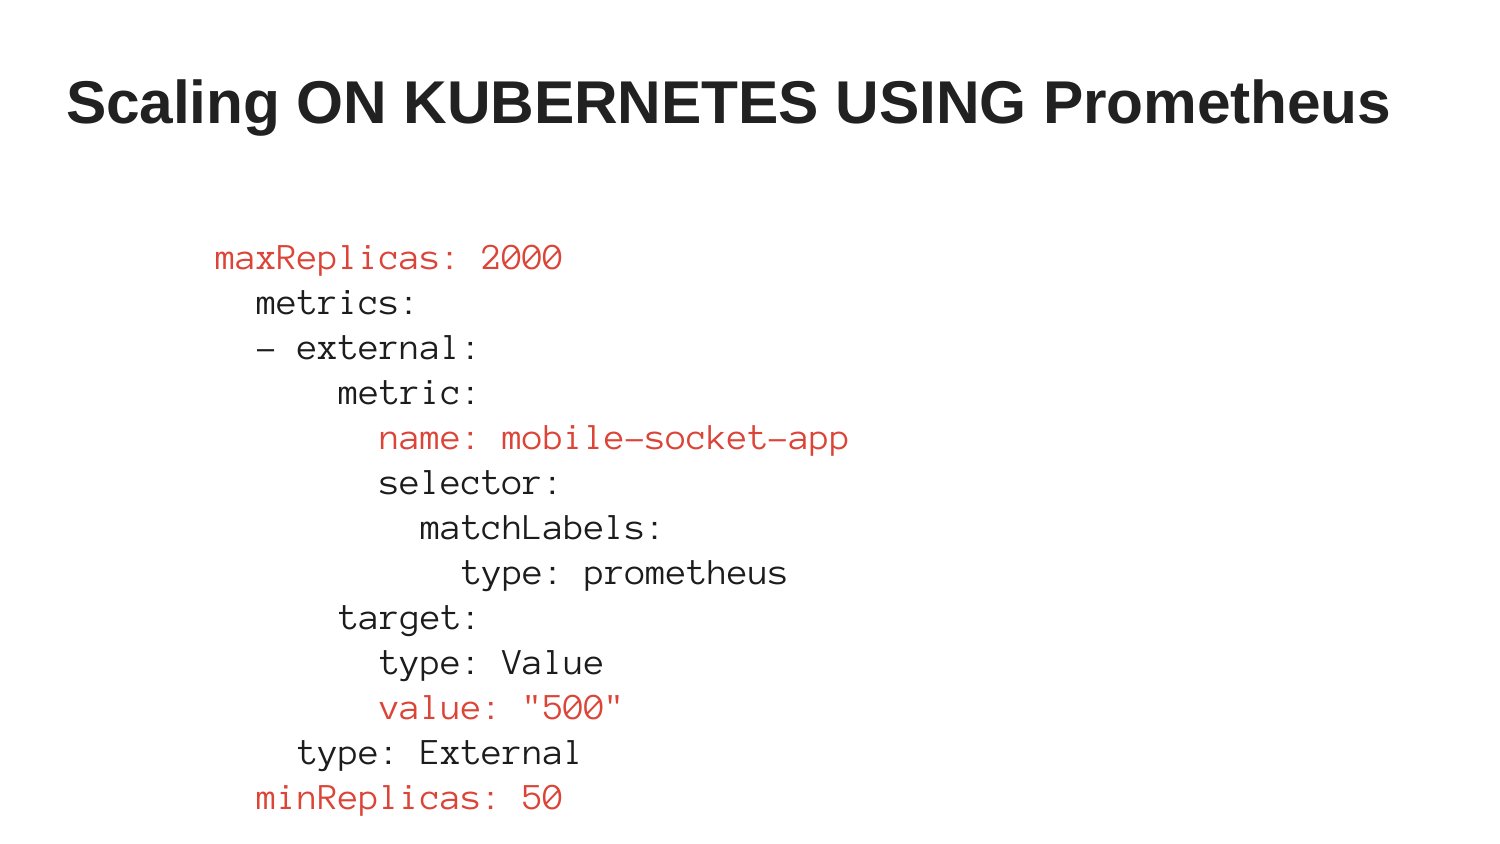

# Scaling ON KUBERNETES USING Prometheus
maxReplicas: 2000
  metrics:
  - external:
      metric:
        name: mobile-socket-app
        selector:
          matchLabels:
            type: prometheus
      target:
        type: Value
        value: "500"
    type: External
  minReplicas: 50